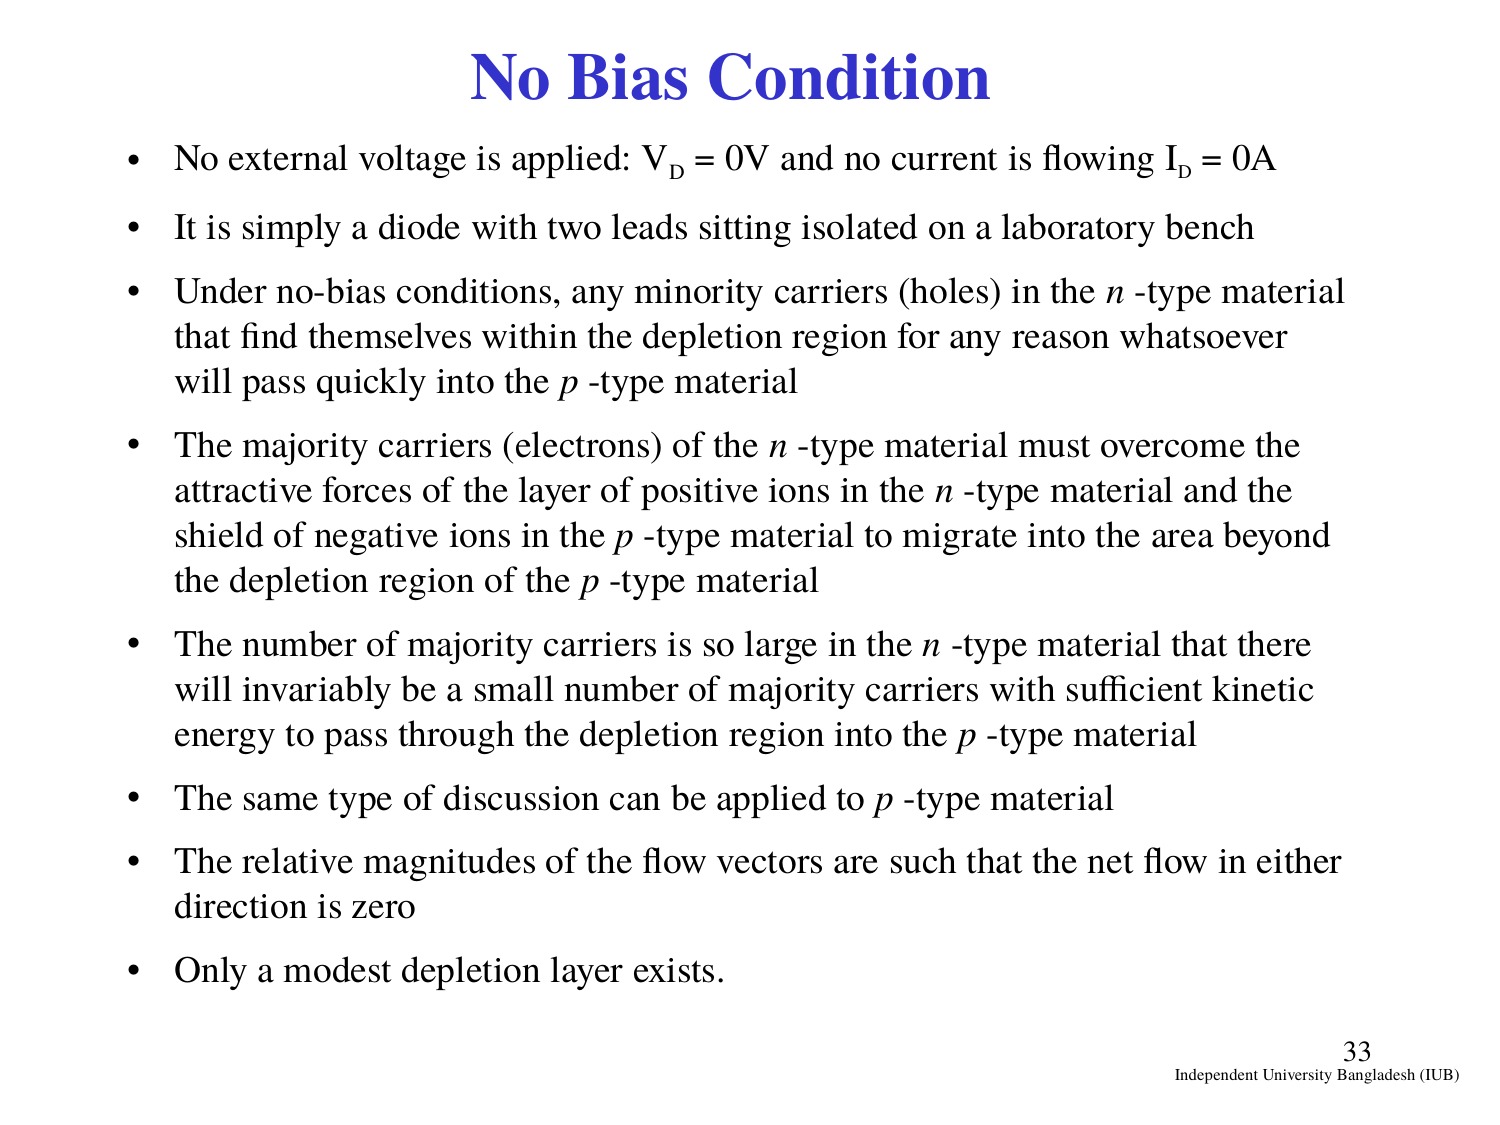

No Bias Condition
No external voltage is applied: VD = 0V and no current is flowing ID = 0A
It is simply a diode with two leads sitting isolated on a laboratory bench
Under no-bias conditions, any minority carriers (holes) in the n -type material that find themselves within the depletion region for any reason whatsoever will pass quickly into the p -type material
The majority carriers (electrons) of the n -type material must overcome the attractive forces of the layer of positive ions in the n -type material and the shield of negative ions in the p -type material to migrate into the area beyond the depletion region of the p -type material
The number of majority carriers is so large in the n -type material that there will invariably be a small number of majority carriers with sufficient kinetic energy to pass through the depletion region into the p -type material
The same type of discussion can be applied to p -type material
The relative magnitudes of the flow vectors are such that the net flow in either direction is zero
Only a modest depletion layer exists.
33

Independent University Bangladesh (IUB)